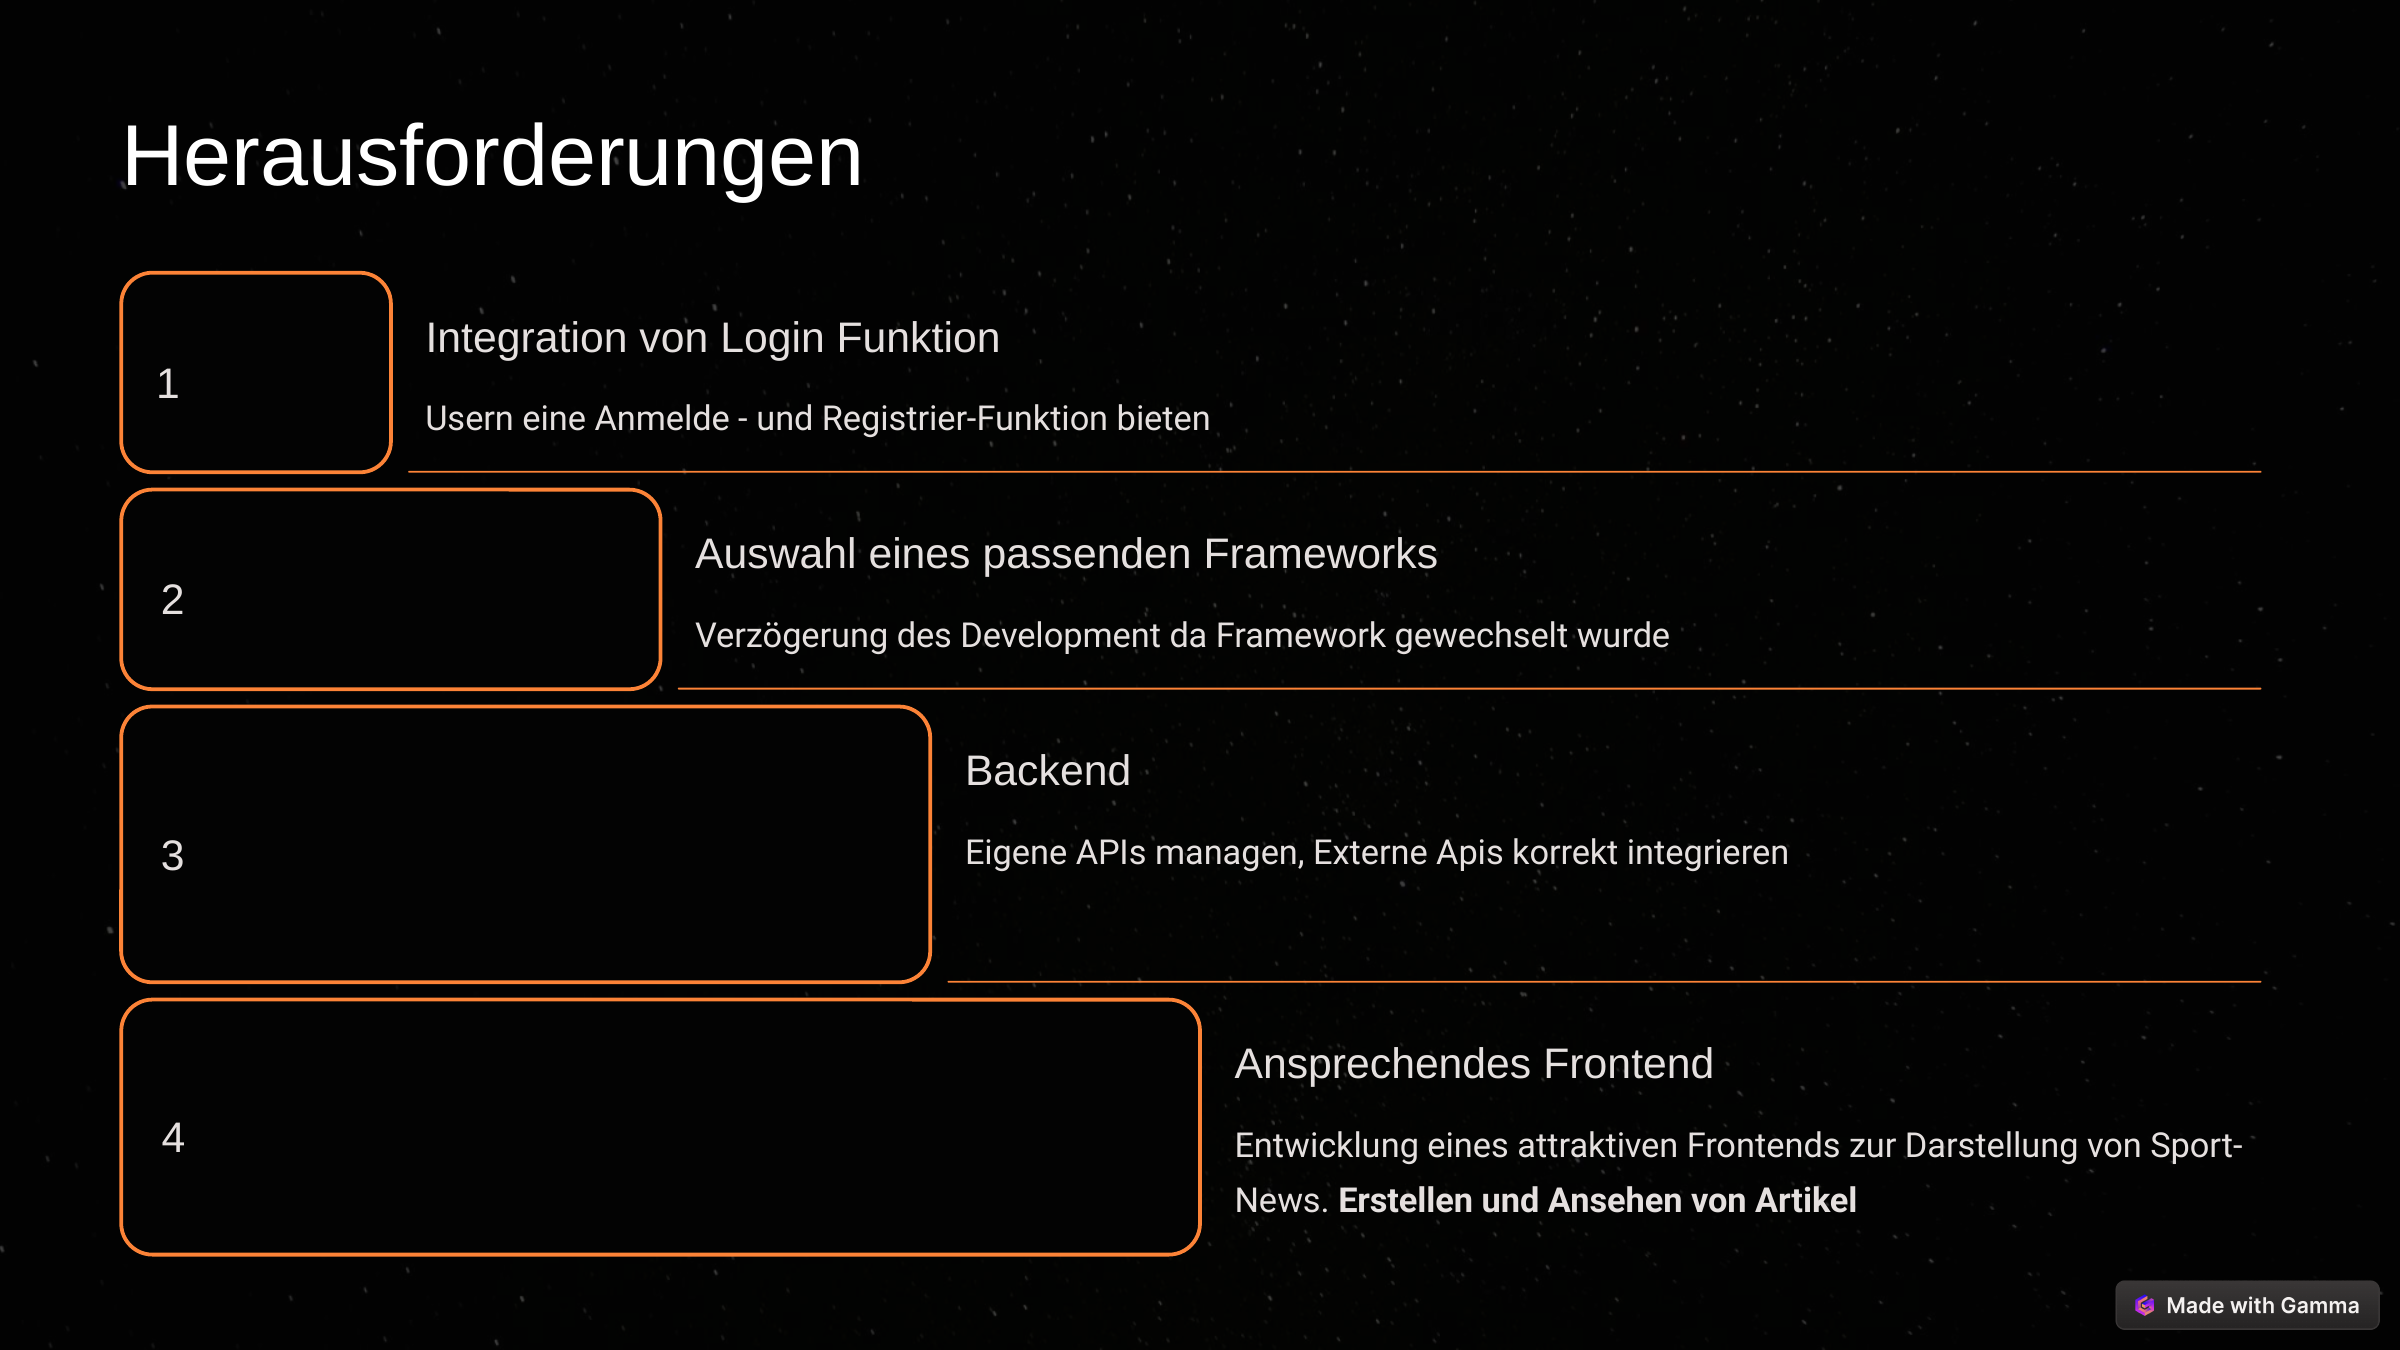

Herausforderungen

Integration von Login Funktion
1
Usern eine Anmelde - und Registrier-Funktion bieten

Auswahl eines passenden Frameworks
2
Verzögerung des Development da Framework gewechselt wurde

Backend
3
Eigene APIs managen, Externe Apis korrekt integrieren

Ansprechendes Frontend
4
Entwicklung eines attraktiven Frontends zur Darstellung von Sport-News. Erstellen und Ansehen von Artikel